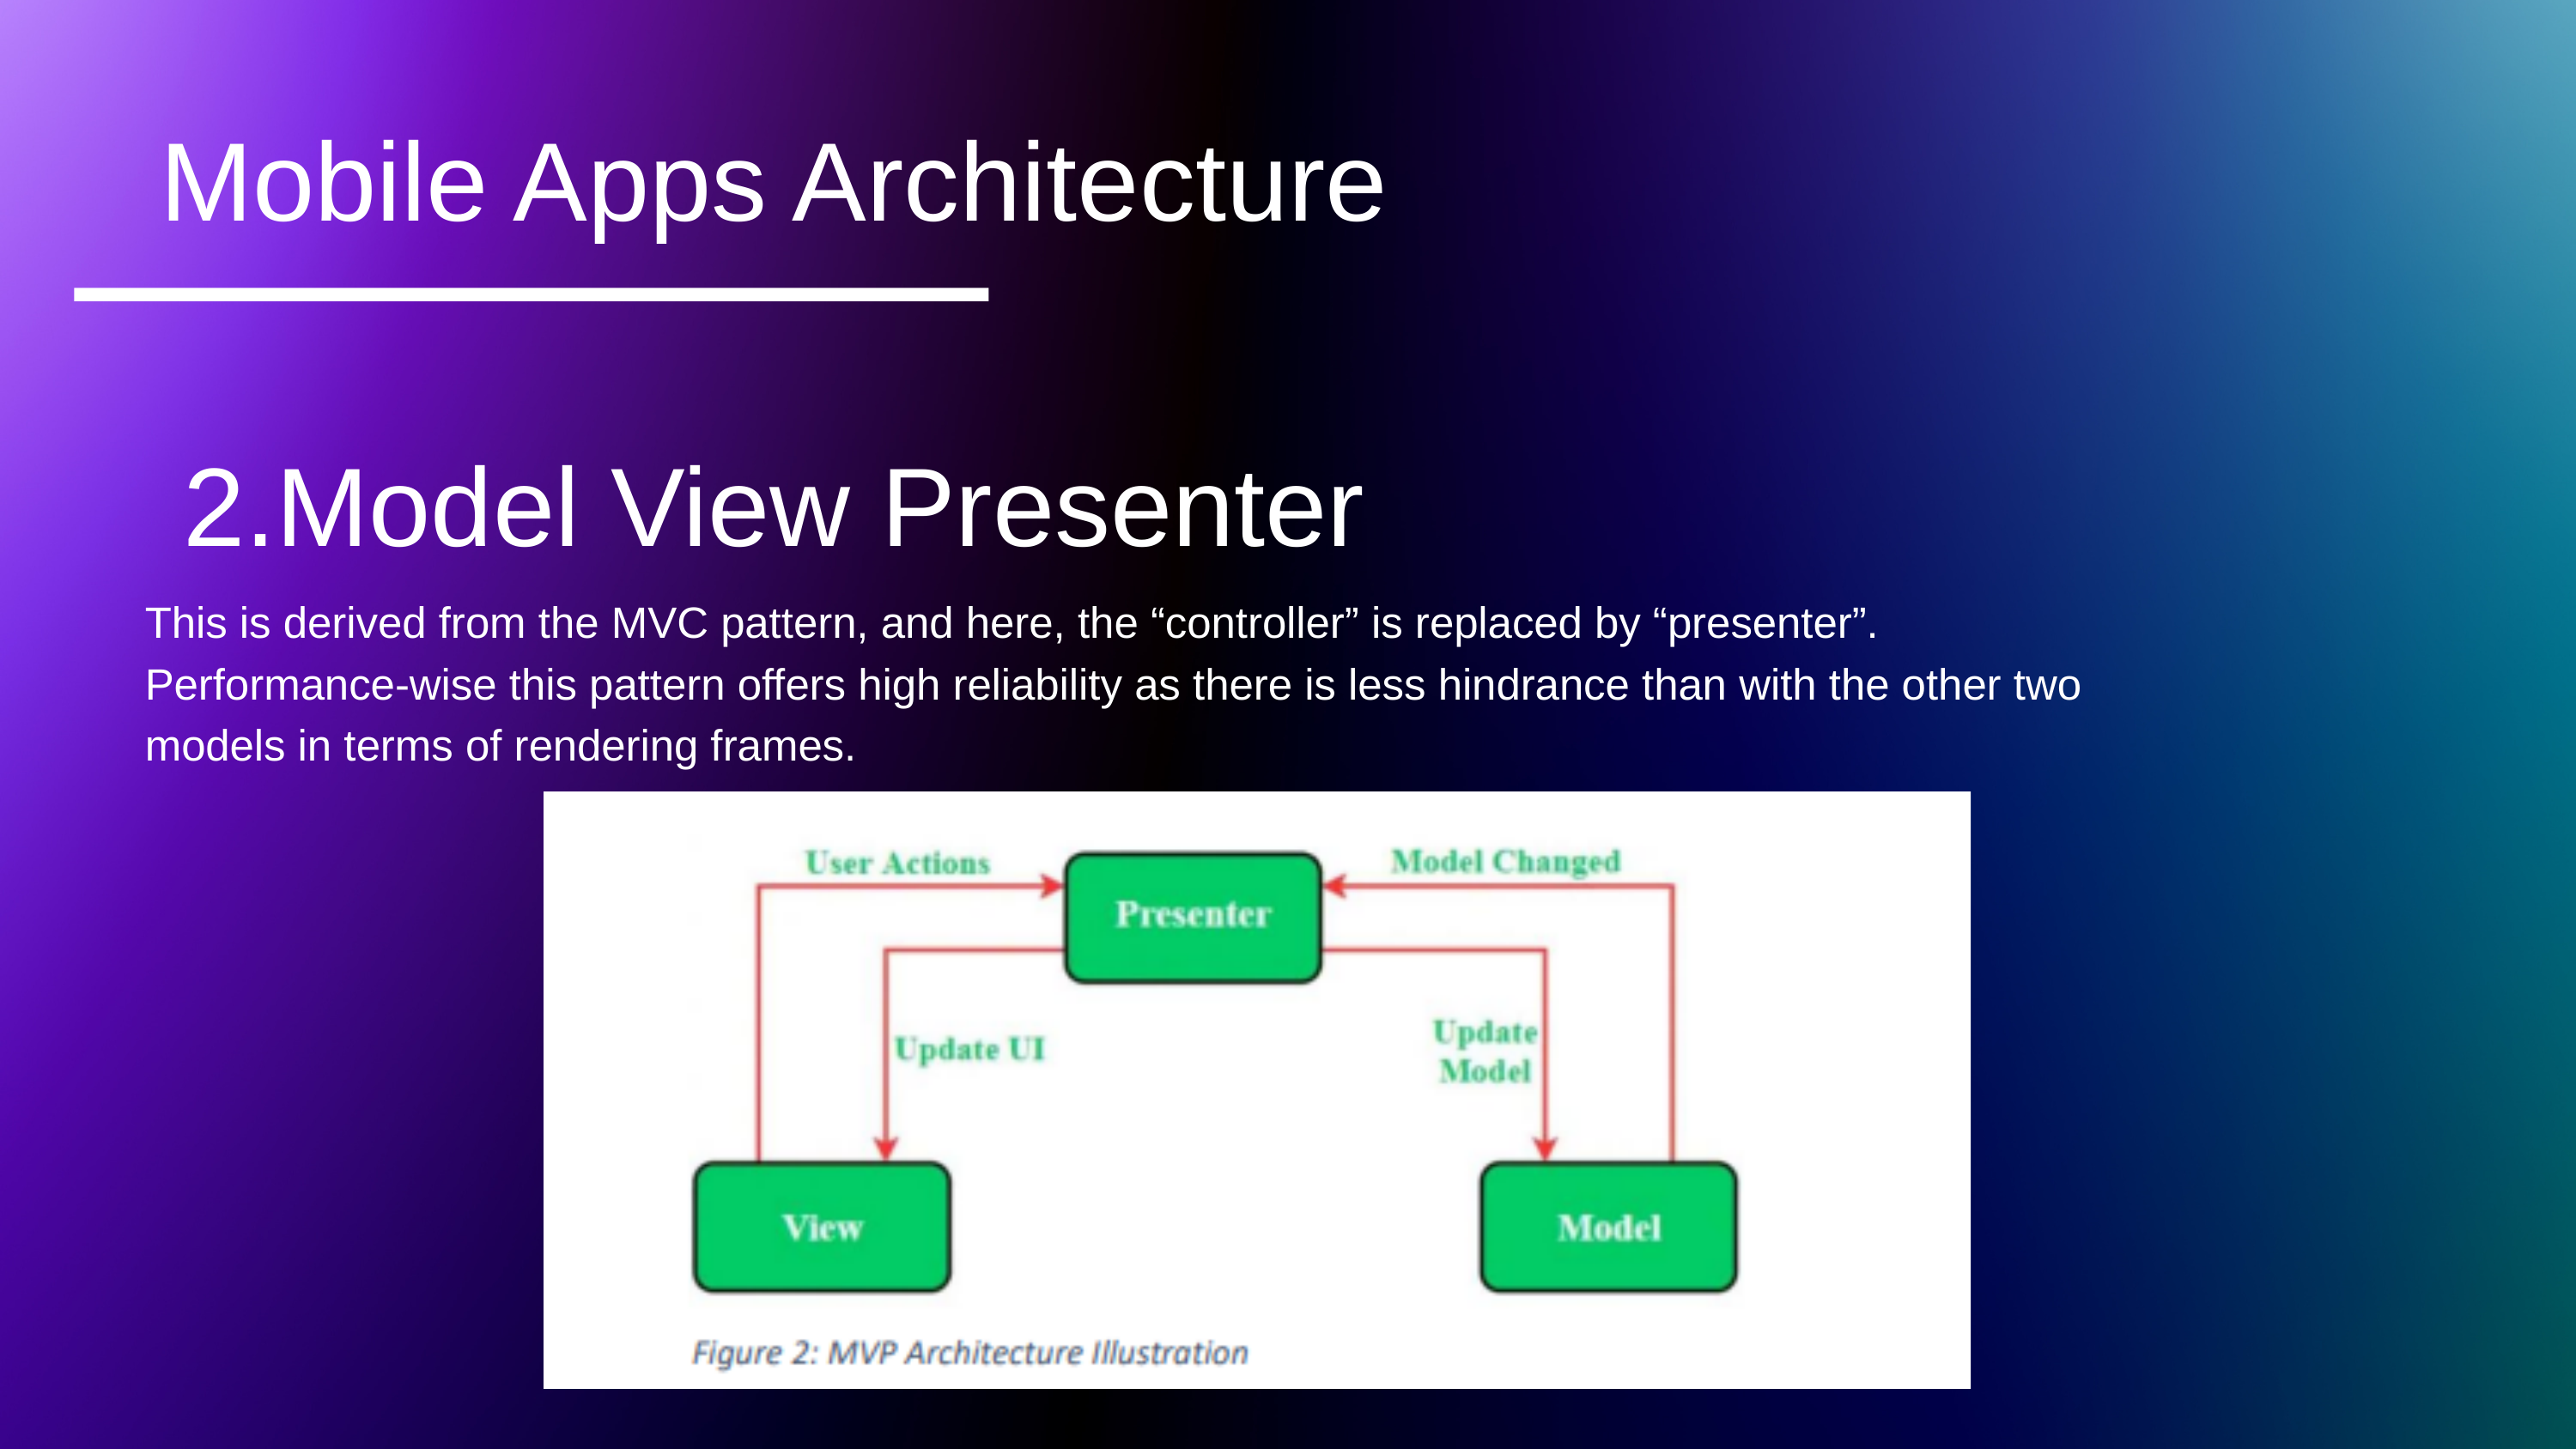

Mobile Apps Architecture

2.Model View Presenter
This is derived from the MVC pattern, and here, the “controller” is replaced by “presenter”. Performance-wise this pattern offers high reliability as there is less hindrance than with the other two models in terms of rendering frames.